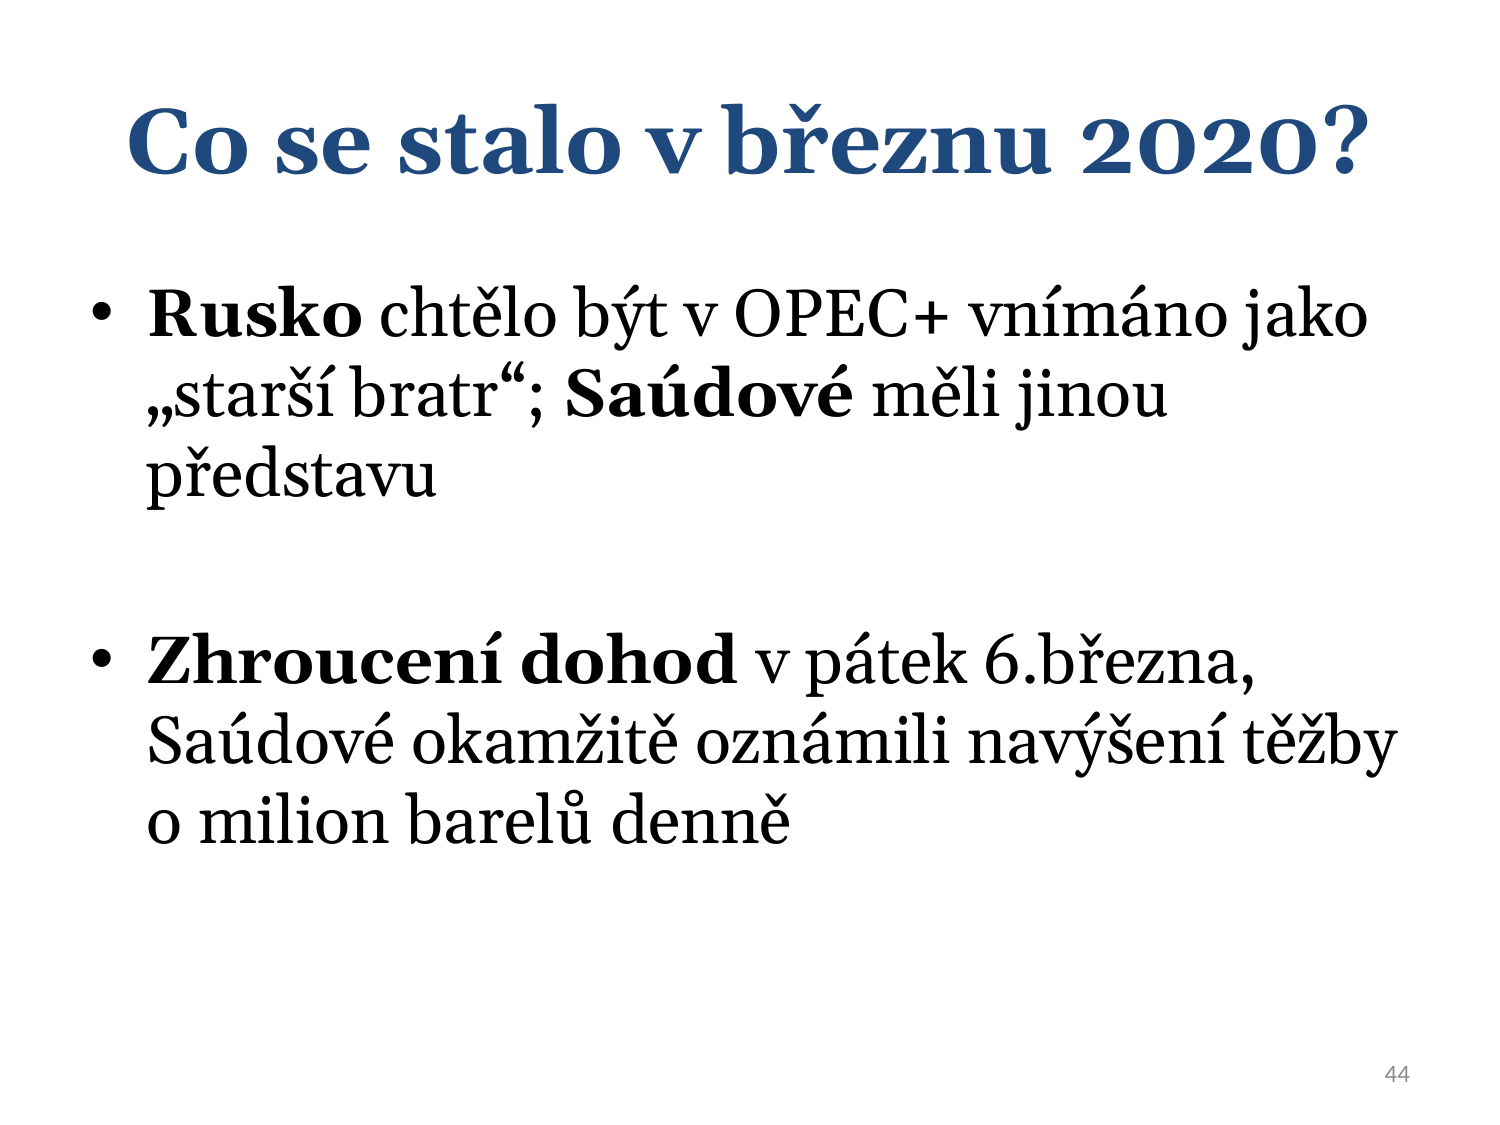

# Co se stalo v březnu 2020?
Rusko chtělo být v OPEC+ vnímáno jako „starší bratr“; Saúdové měli jinou představu

Zhroucení dohod v pátek 6.března, Saúdové okamžitě oznámili navýšení těžby o milion barelů denně

44